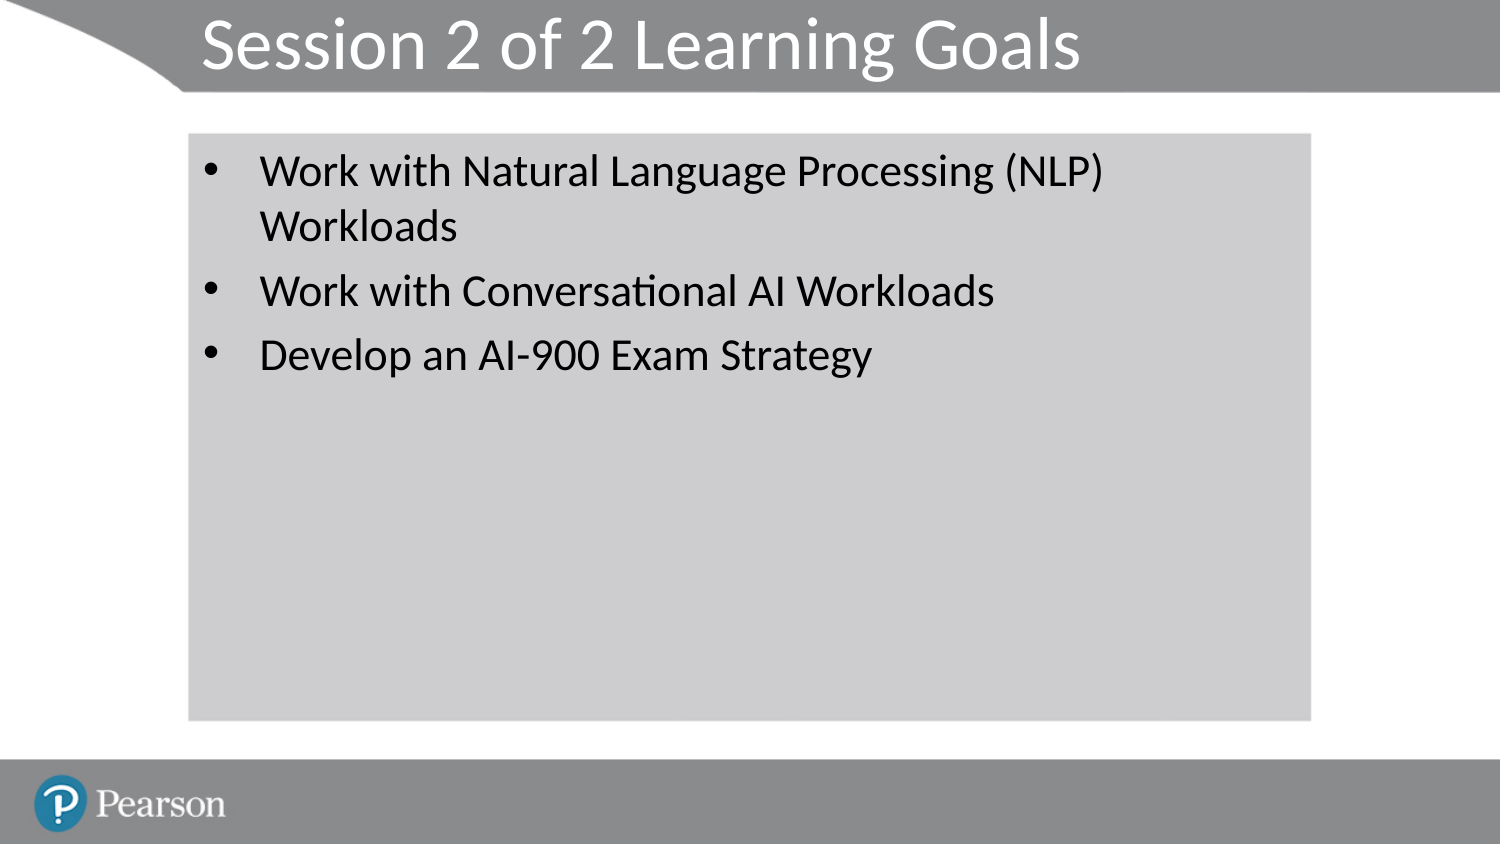

# Session 2 of 2 Learning Goals
Work with Natural Language Processing (NLP) Workloads
Work with Conversational AI Workloads
Develop an AI-900 Exam Strategy